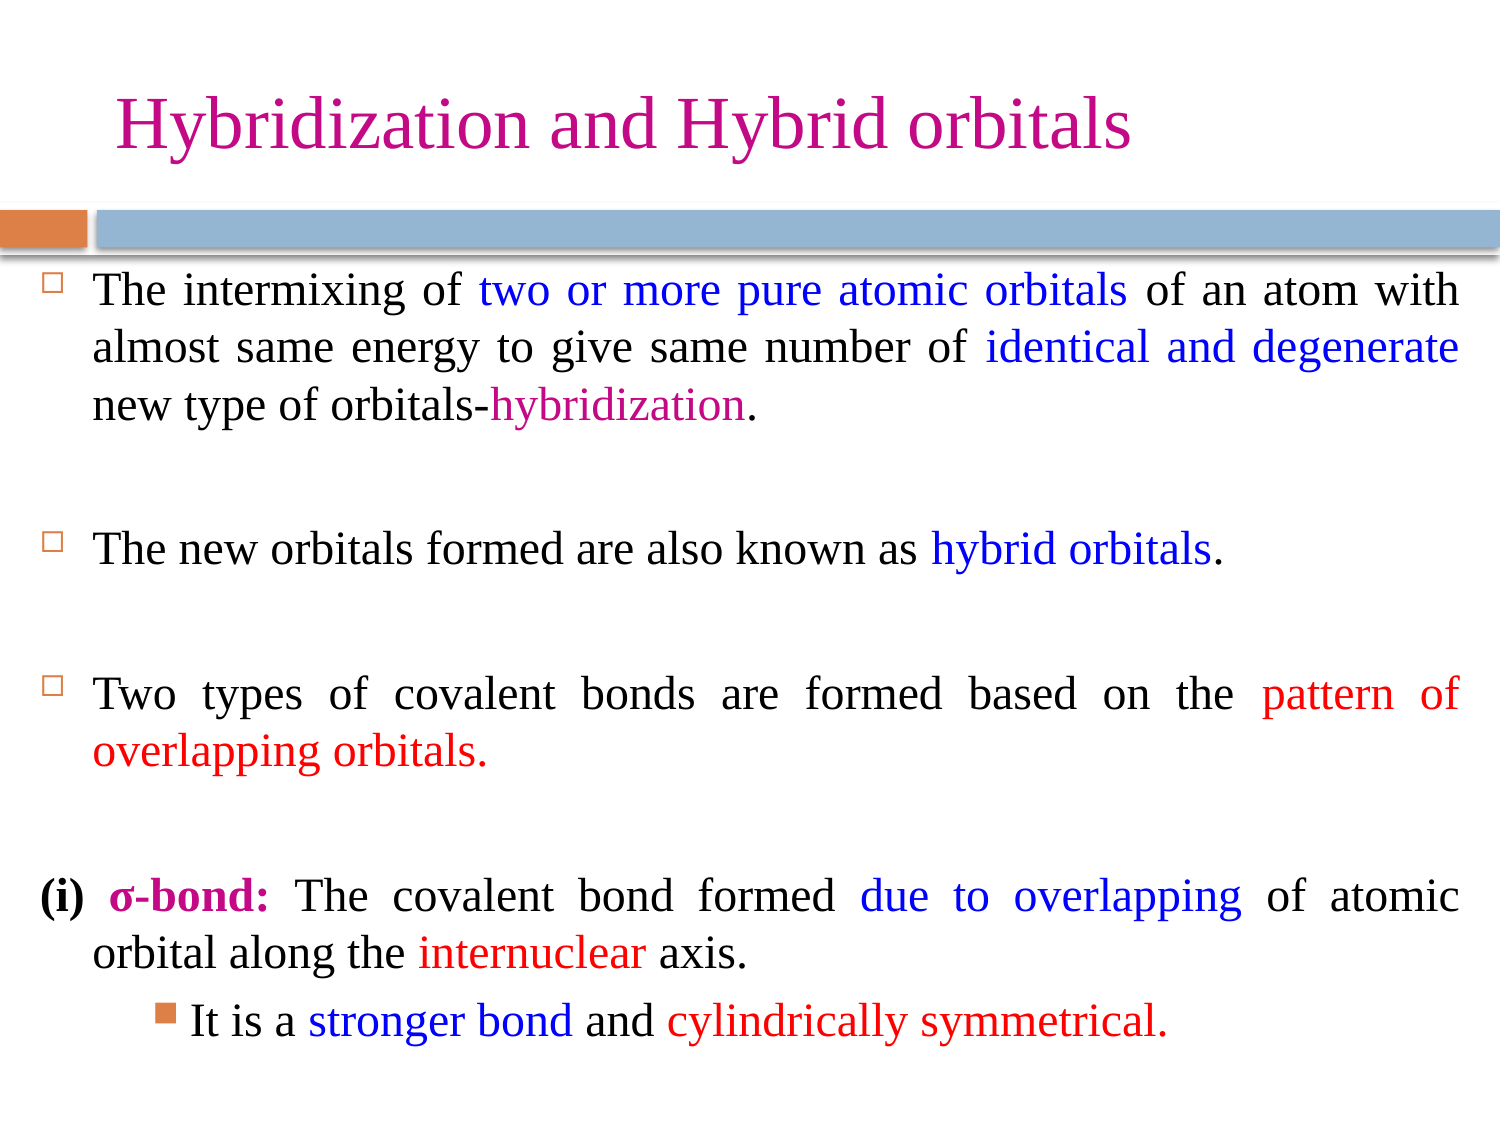

# Hybridization and Hybrid orbitals
The intermixing of two or more pure atomic orbitals of an atom with almost same energy to give same number of identical and degenerate new type of orbitals-hybridization.

The new orbitals formed are also known as hybrid orbitals.

Two types of covalent bonds are formed based on the pattern of overlapping orbitals.

(i) σ-bond: The covalent bond formed due to overlapping of atomic orbital along the internuclear axis.
It is a stronger bond and cylindrically symmetrical.